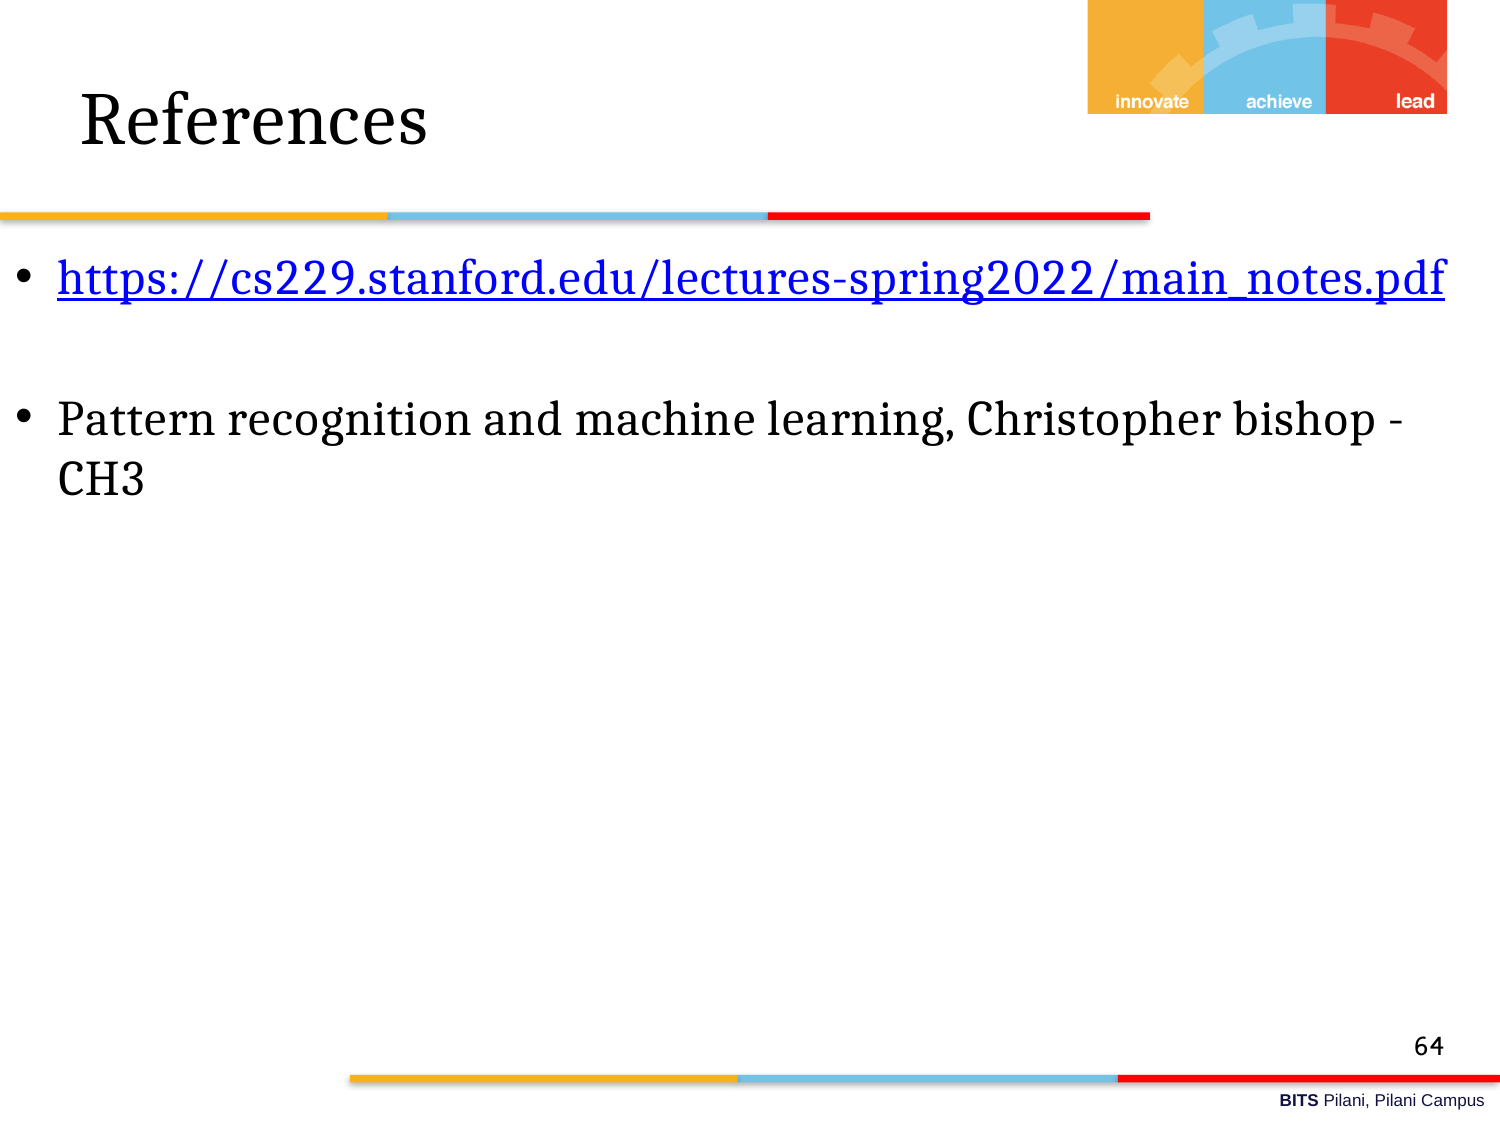

# References
https://cs229.stanford.edu/lectures-spring2022/main_notes.pdf

Pattern recognition and machine learning, Christopher bishop - CH3
64